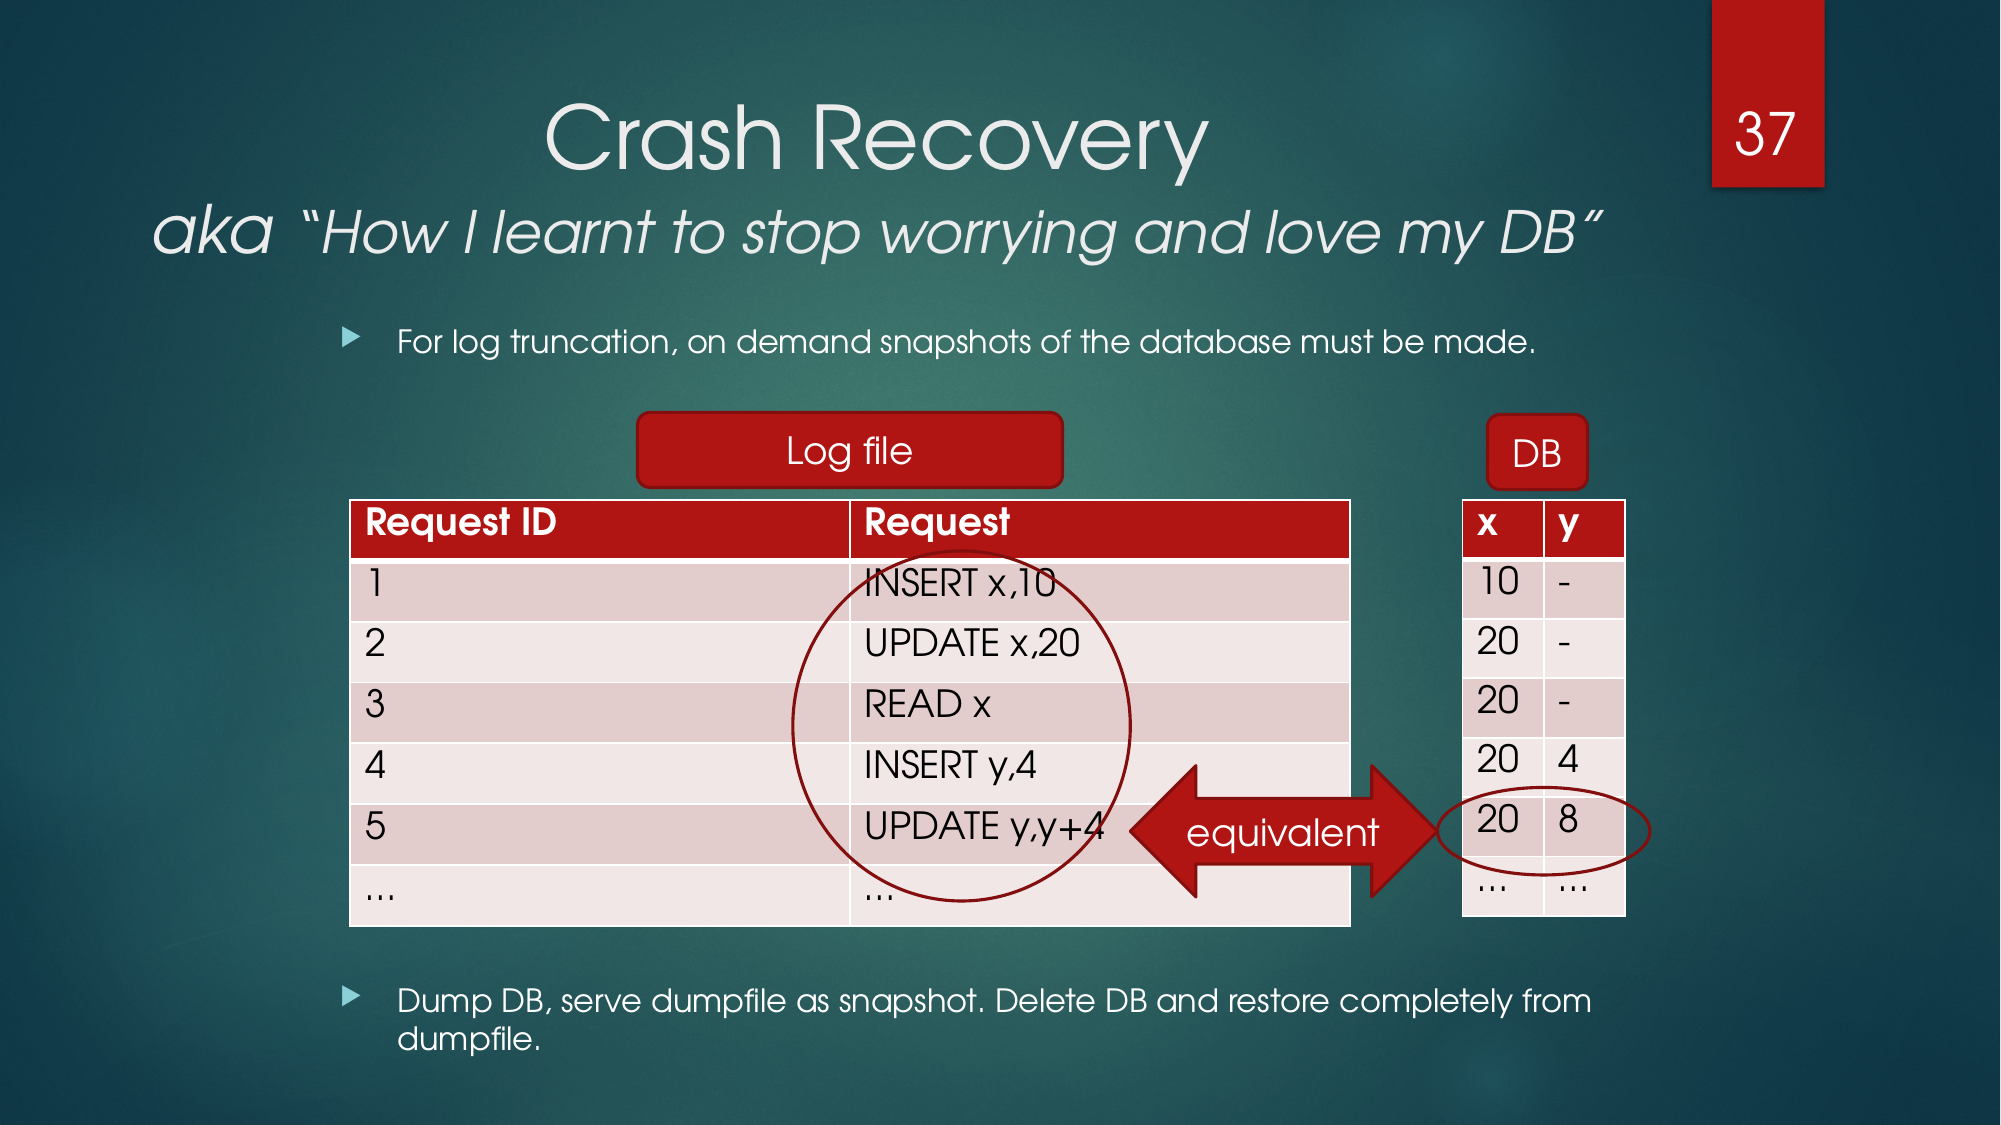

37
# Crash Recovery aka “How I learnt to stop worrying and love my DB”

For log truncation, on demand snapshots of the database must be made.

Dump DB, serve dumpfile as snapshot. Delete DB and restore completely from dumpfile.

Log file
DB
| Request ID | Request |
| --- | --- |
| 1 | INSERT x,10 |
| 2 | UPDATE x,20 |
| 3 | READ x |
| 4 | INSERT y,4 |
| 5 | UPDATE y,y+4 |
| … | … |
| x | y |
| --- | --- |
| 10 | - |
| 20 | - |
| 20 | - |
| 20 | 4 |
| 20 | 8 |
| … | … |

equivalent